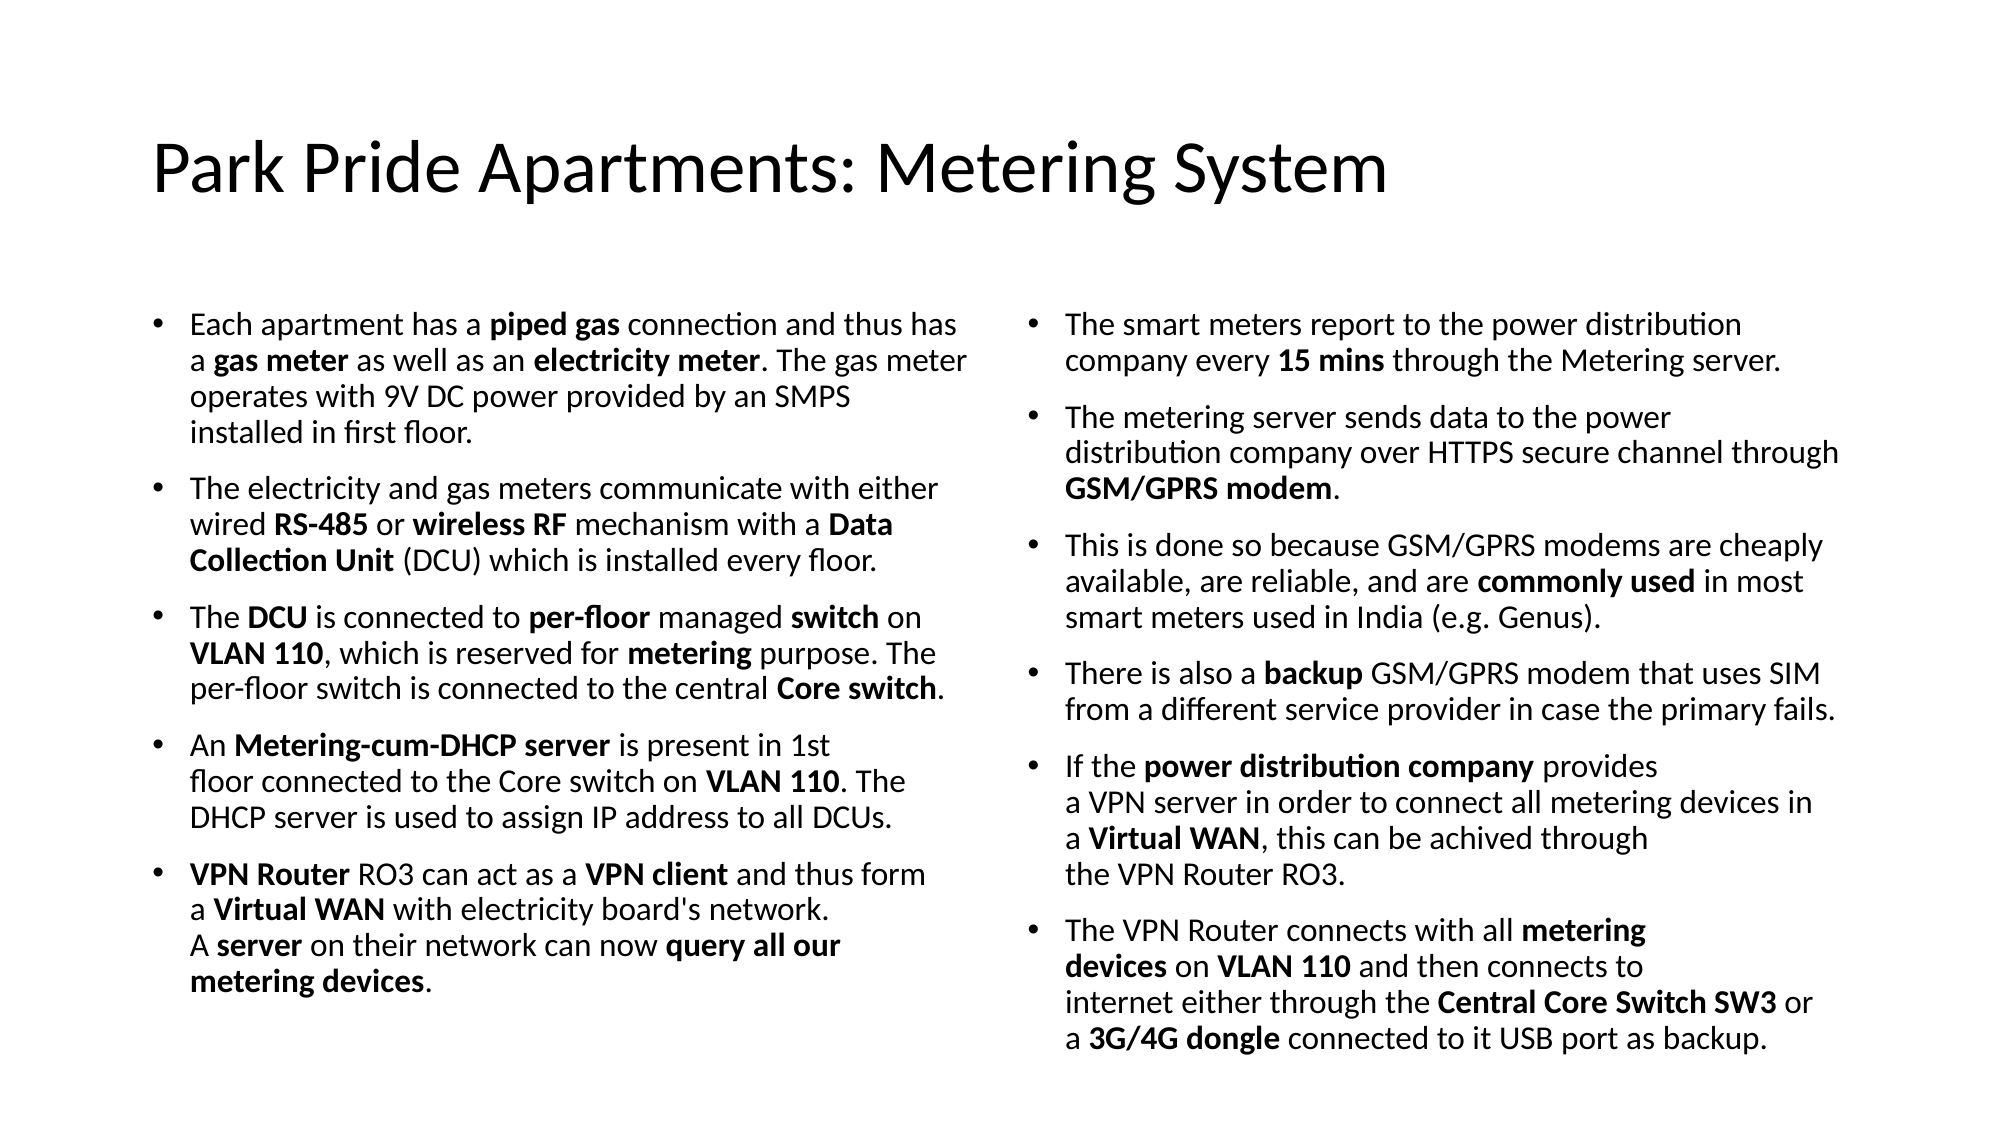

# Park Pride Apartments: Metering System
Each apartment has a piped gas connection and thus has a gas meter as well as an electricity meter. The gas meter operates with 9V DC power provided by an SMPS installed in first floor.
The electricity and gas meters communicate with either wired RS-485 or wireless RF mechanism with a Data Collection Unit (DCU) which is installed every floor.
The DCU is connected to per-floor managed switch on VLAN 110, which is reserved for metering purpose. The per-floor switch is connected to the central Core switch.
An Metering-cum-DHCP server is present in 1st floor connected to the Core switch on VLAN 110. The DHCP server is used to assign IP address to all DCUs.
VPN Router RO3 can act as a VPN client and thus form a Virtual WAN with electricity board's network. A server on their network can now query all our metering devices.
The smart meters report to the power distribution company every 15 mins through the Metering server.
The metering server sends data to the power distribution company over HTTPS secure channel through GSM/GPRS modem.
This is done so because GSM/GPRS modems are cheaply available, are reliable, and are commonly used in most smart meters used in India (e.g. Genus).
There is also a backup GSM/GPRS modem that uses SIM from a different service provider in case the primary fails.
If the power distribution company provides a VPN server in order to connect all metering devices in a Virtual WAN, this can be achived through the VPN Router RO3.
The VPN Router connects with all metering devices on VLAN 110 and then connects to internet either through the Central Core Switch SW3 or a 3G/4G dongle connected to it USB port as backup.